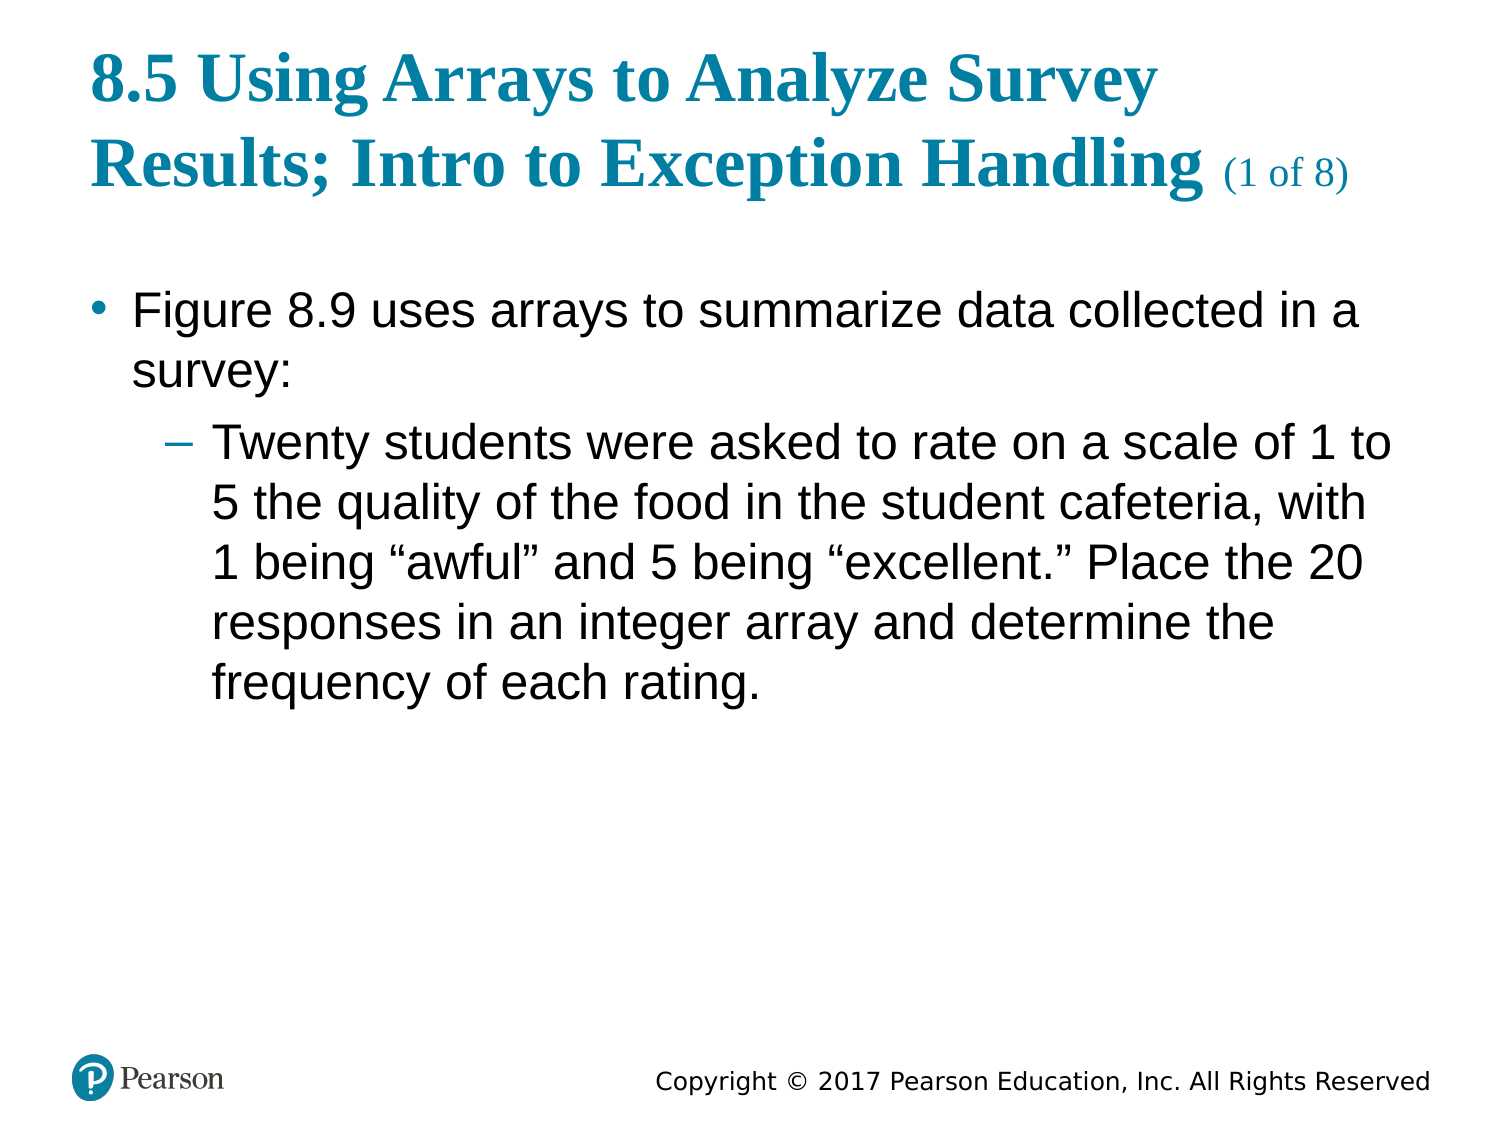

# 8.5 Using Arrays to Analyze Survey Results; Intro to Exception Handling (1 of 8)
Figure 8.9 uses arrays to summarize data collected in a survey:
Twenty students were asked to rate on a scale of 1 to 5 the quality of the food in the student cafeteria, with 1 being “awful” and 5 being “excellent.” Place the 20 responses in an integer array and determine the frequency of each rating.